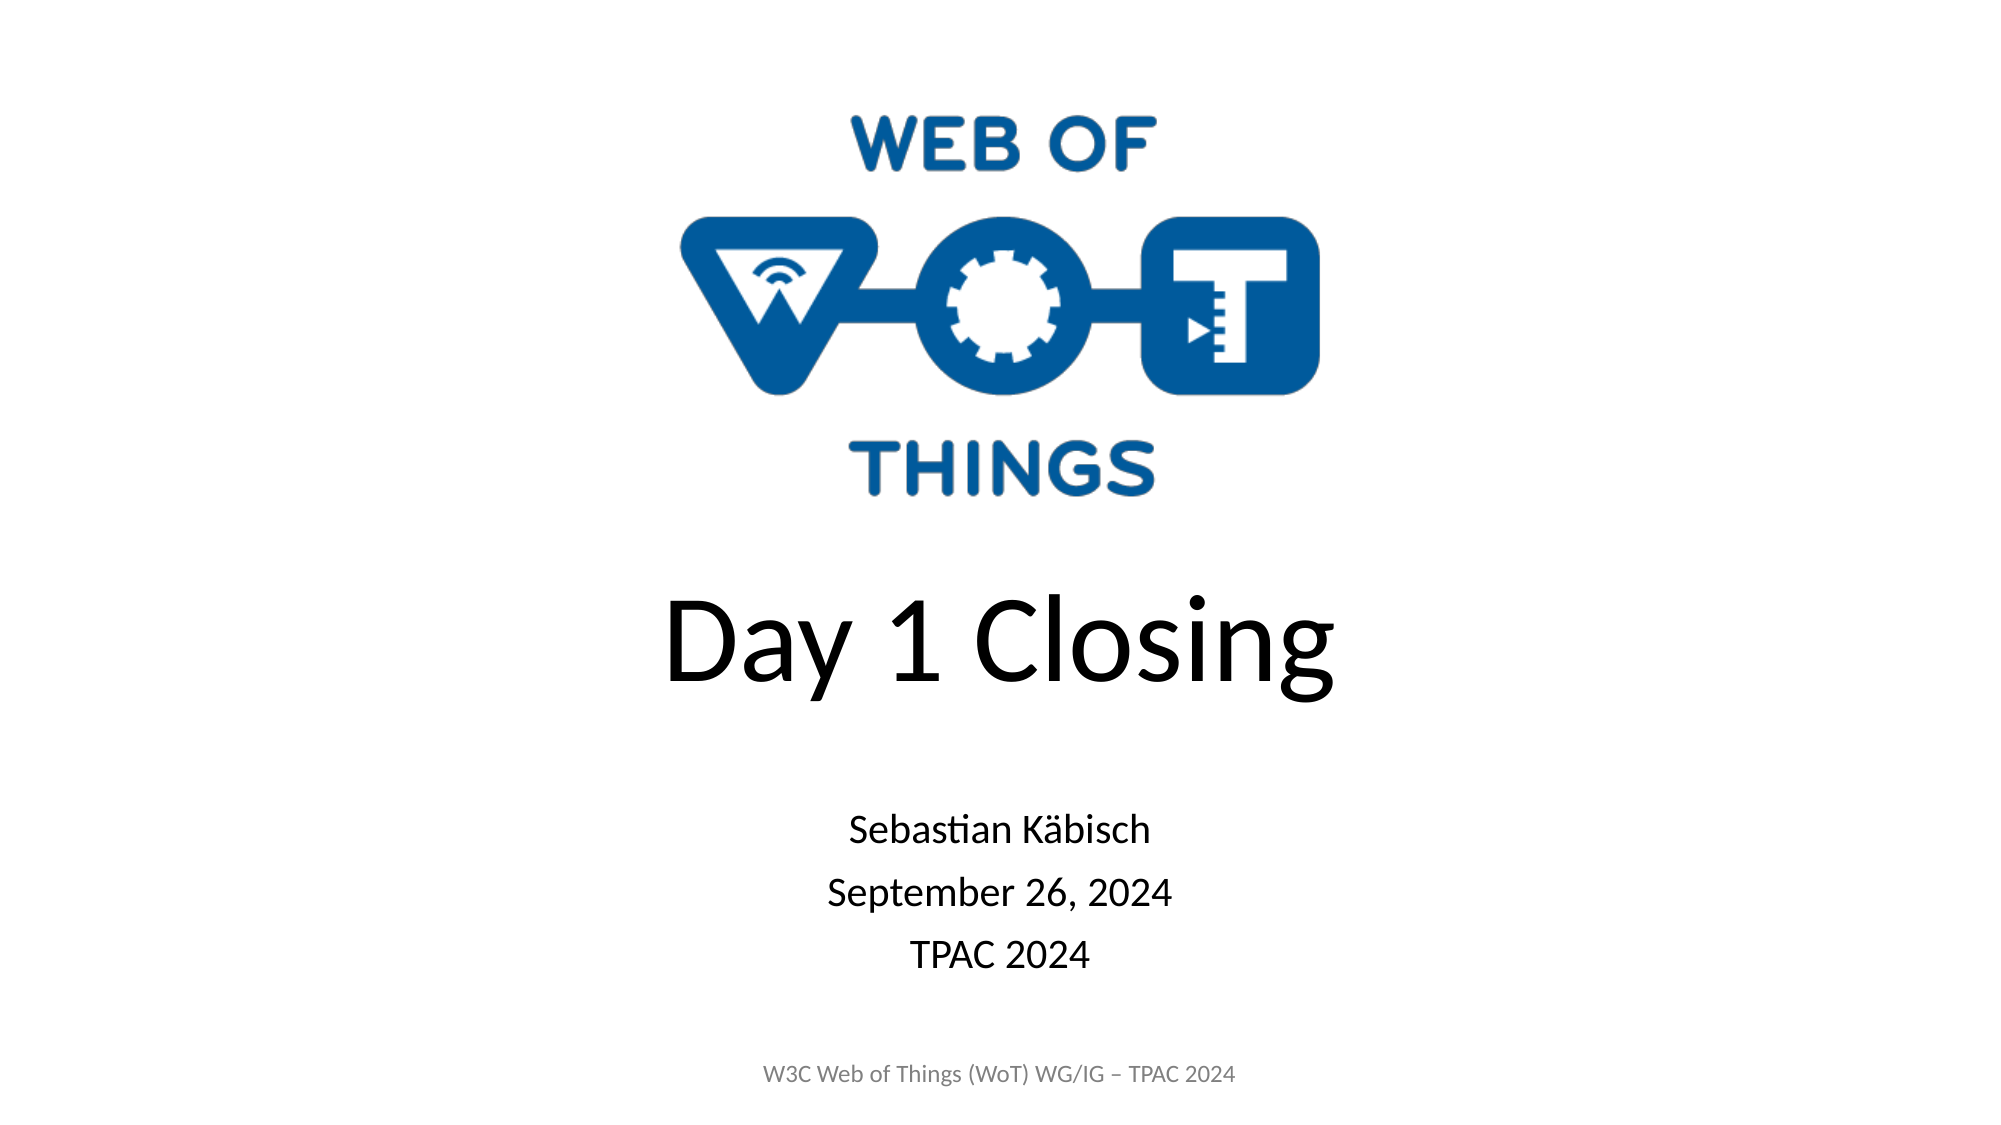

# Day 1 Closing
Sebastian Käbisch
September 26, 2024
TPAC 2024
W3C Web of Things (WoT) WG/IG – TPAC 2024